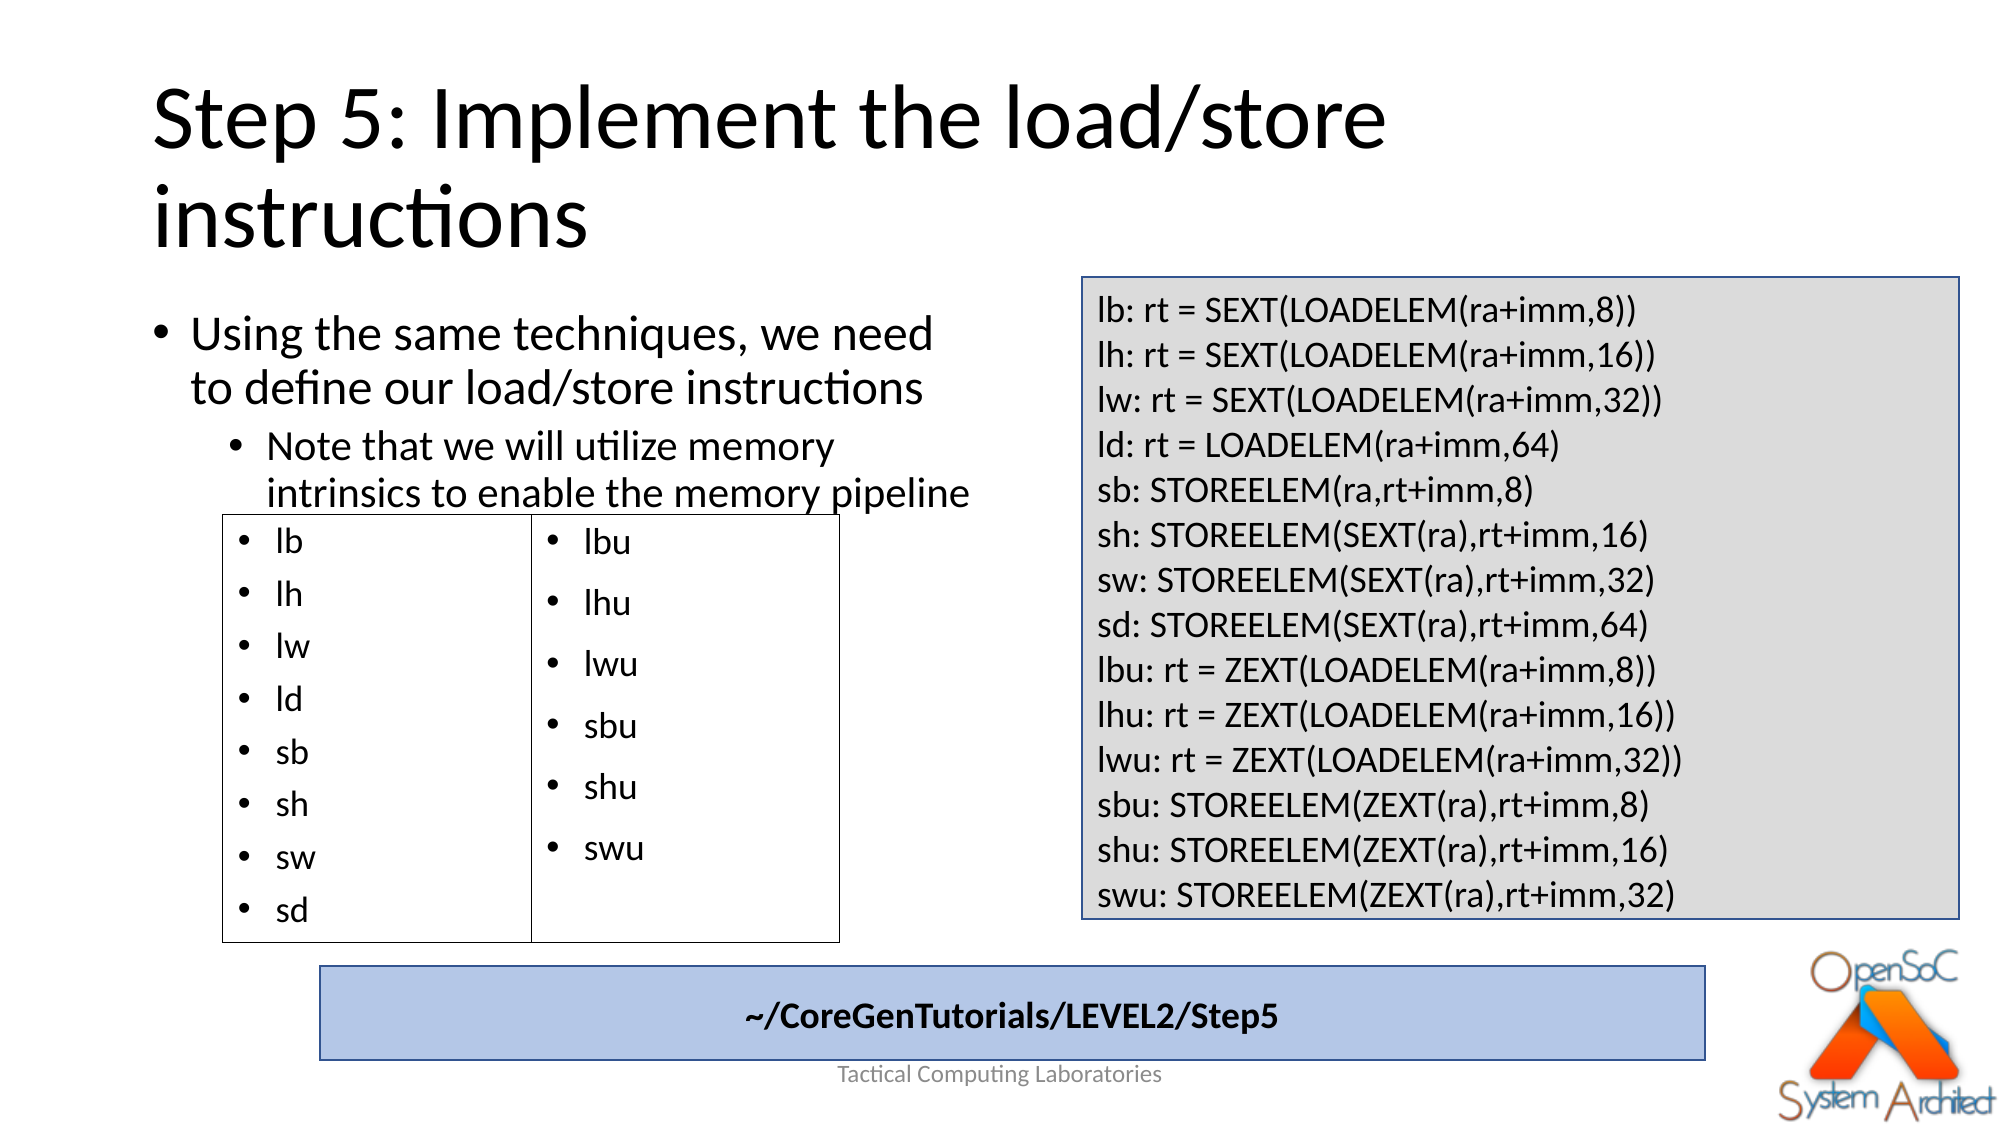

# Step 5: Implement the load/store instructions
lb: rt = SEXT(LOADELEM(ra+imm,8))
lh: rt = SEXT(LOADELEM(ra+imm,16))
lw: rt = SEXT(LOADELEM(ra+imm,32))
ld: rt = LOADELEM(ra+imm,64)
sb: STOREELEM(ra,rt+imm,8)
sh: STOREELEM(SEXT(ra),rt+imm,16)
sw: STOREELEM(SEXT(ra),rt+imm,32)
sd: STOREELEM(SEXT(ra),rt+imm,64)
lbu: rt = ZEXT(LOADELEM(ra+imm,8))
lhu: rt = ZEXT(LOADELEM(ra+imm,16))
lwu: rt = ZEXT(LOADELEM(ra+imm,32))
sbu: STOREELEM(ZEXT(ra),rt+imm,8)
shu: STOREELEM(ZEXT(ra),rt+imm,16)
swu: STOREELEM(ZEXT(ra),rt+imm,32)

Using the same techniques, we need to define our load/store instructions
Note that we will utilize memory intrinsics to enable the memory pipeline
lbu
lhu
lwu
sbu
shu
swu
lb
lh
lw
ld
sb
sh
sw
sd
~/CoreGenTutorials/LEVEL2/Step5
Tactical Computing Laboratories